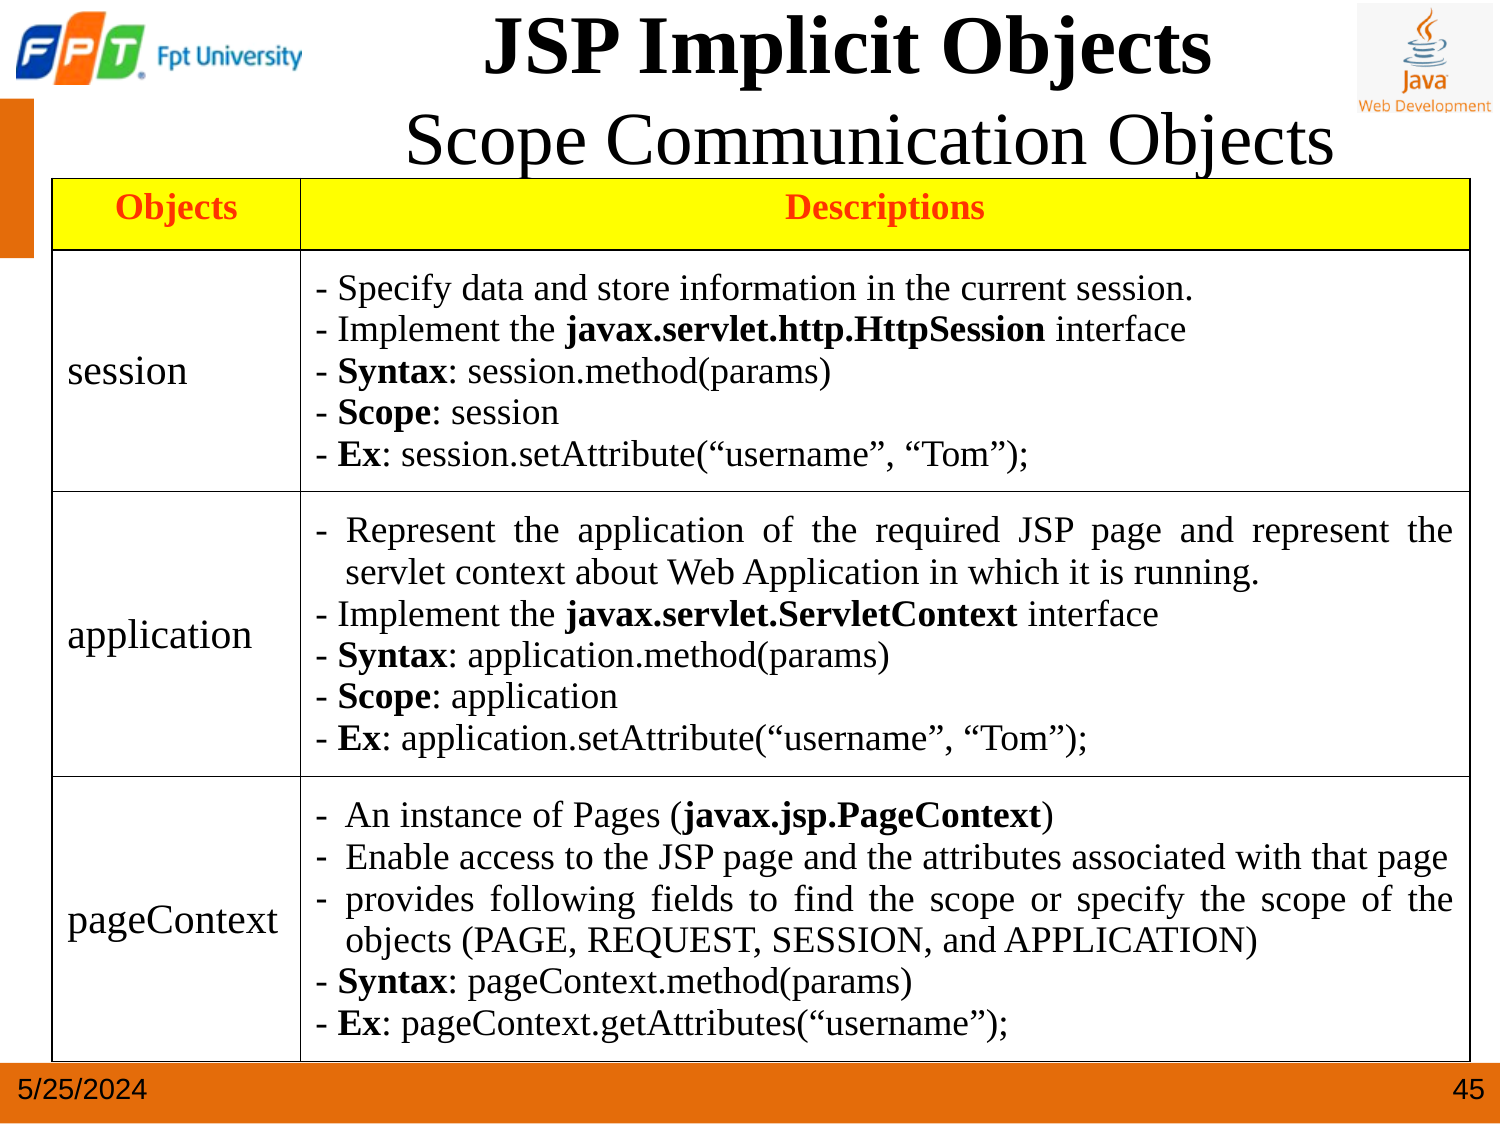

JSP Implicit Objects
 Scope Communication Objects
| Objects | Descriptions |
| --- | --- |
| session | - Specify data and store information in the current session. - Implement the javax.servlet.http.HttpSession interface - Syntax: session.method(params) - Scope: session - Ex: session.setAttribute(“username”, “Tom”); |
| application | - Represent the application of the required JSP page and represent the servlet context about Web Application in which it is running. - Implement the javax.servlet.ServletContext interface - Syntax: application.method(params) - Scope: application - Ex: application.setAttribute(“username”, “Tom”); |
| pageContext | - An instance of Pages (javax.jsp.PageContext) Enable access to the JSP page and the attributes associated with that page provides following fields to find the scope or specify the scope of the objects (PAGE, REQUEST, SESSION, and APPLICATION) - Syntax: pageContext.method(params) - Ex: pageContext.getAttributes(“username”); |
5/25/2024
45